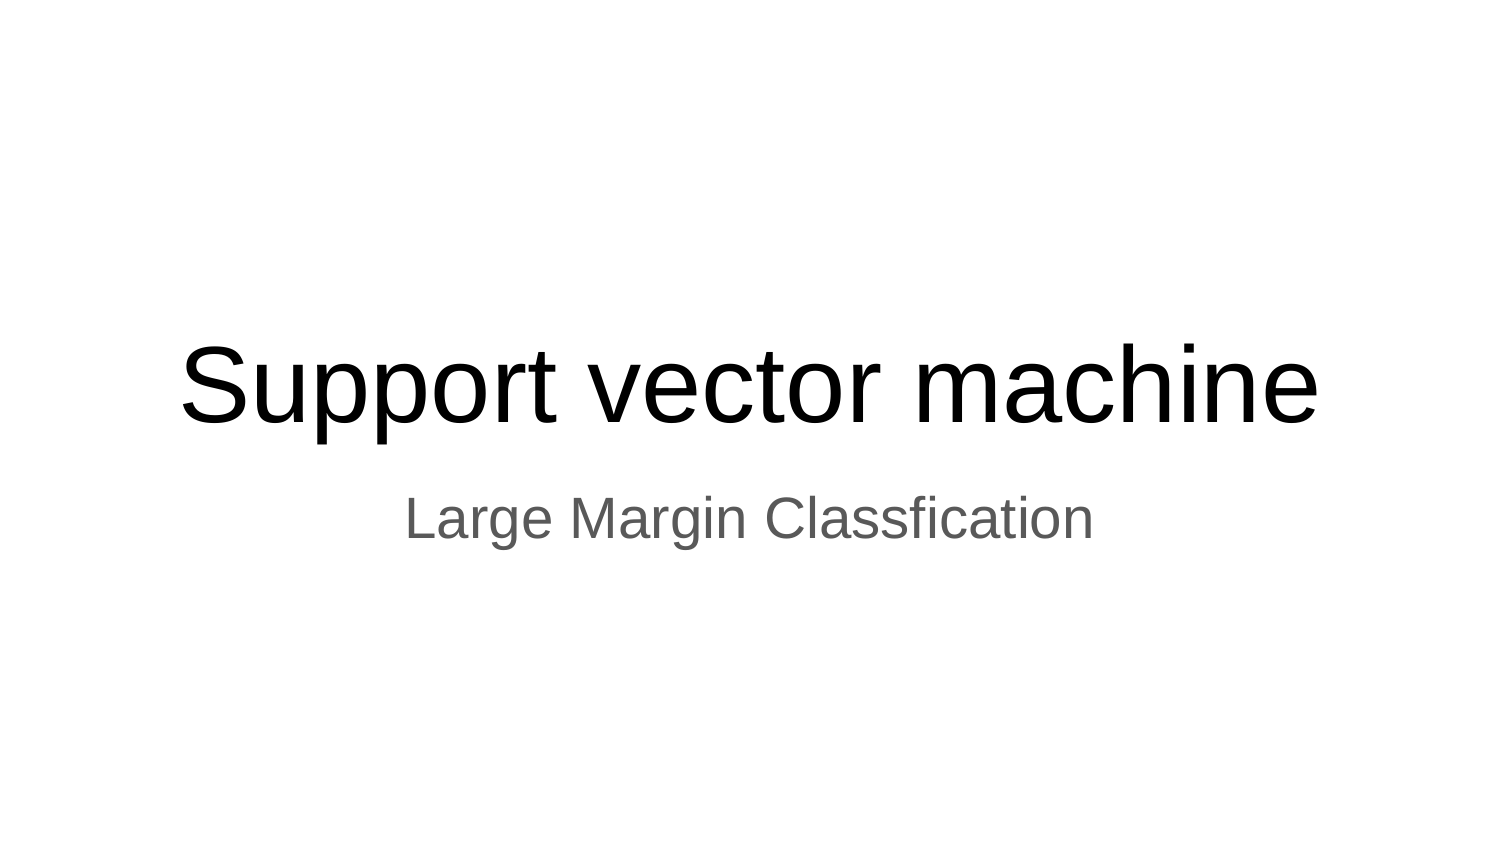

# Support vector machine
Large Margin Classfication